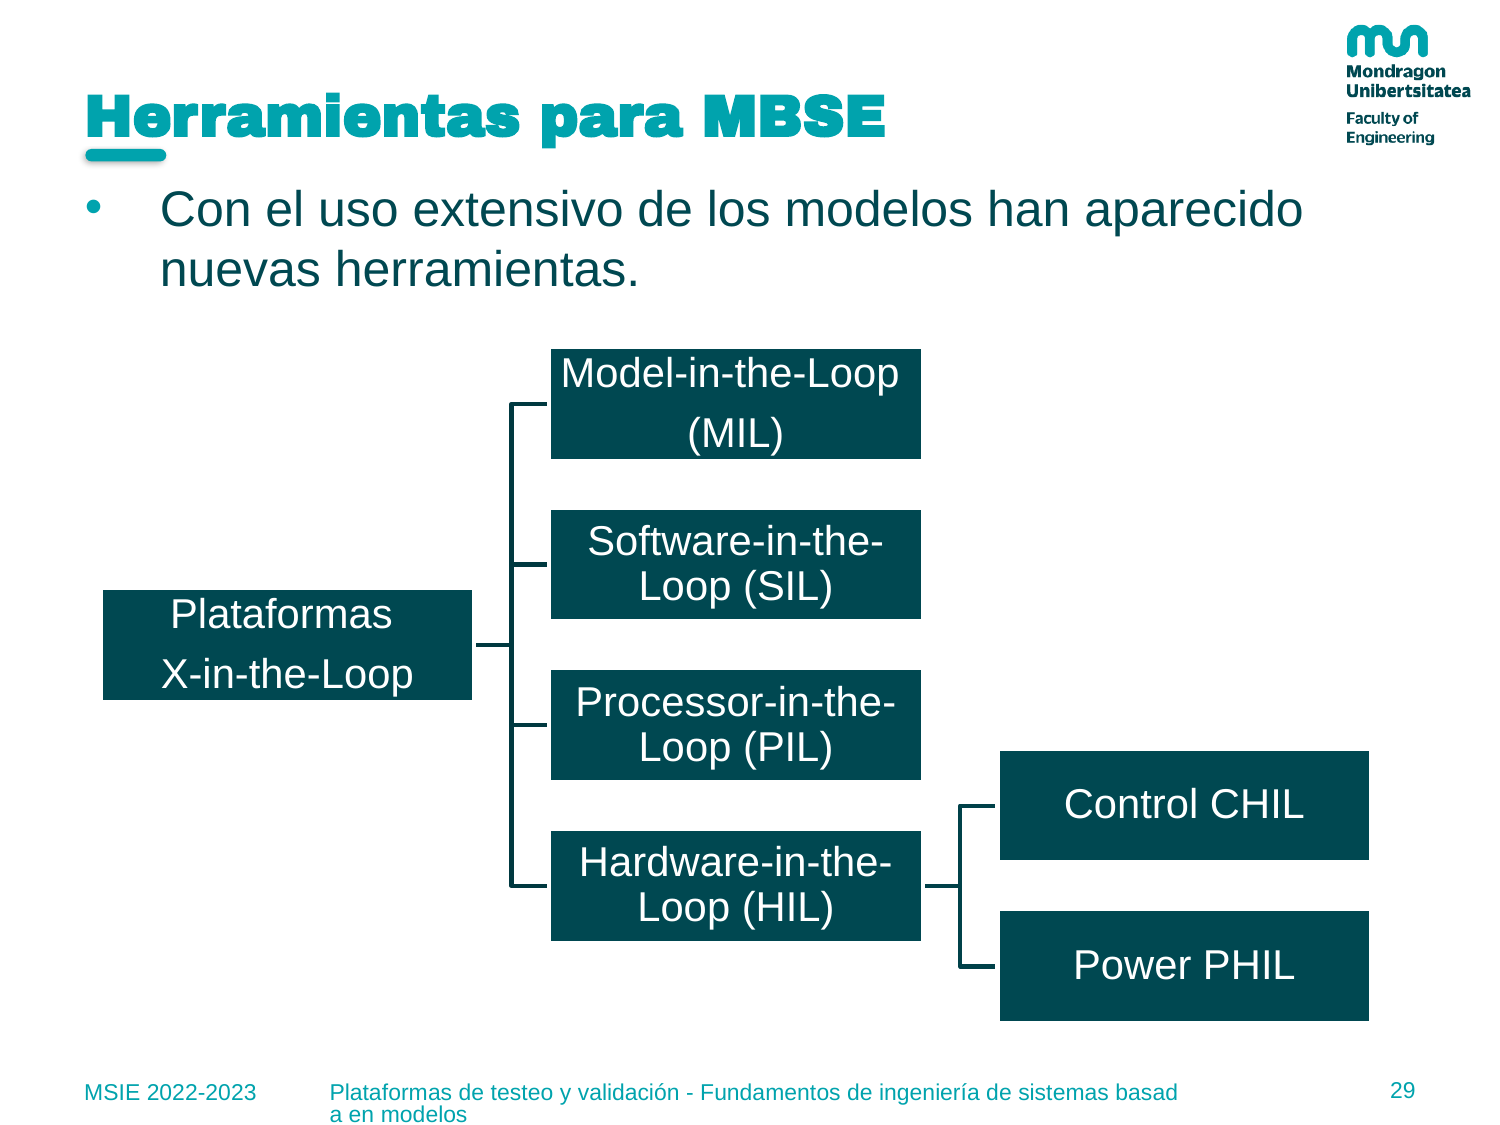

# Herramientas para MBSE
Con el uso extensivo de los modelos han aparecido nuevas herramientas.

Plataformas
X-in-the-Loop
Model-in-the-Loop
(MIL)
Software-in-the-Loop (SIL)
Processor-in-the-Loop (PIL)
Hardware-in-the-Loop (HIL)
Control CHIL
Power PHIL
29
MSIE 2022-2023
Plataformas de testeo y validación - Fundamentos de ingeniería de sistemas basada en modelos